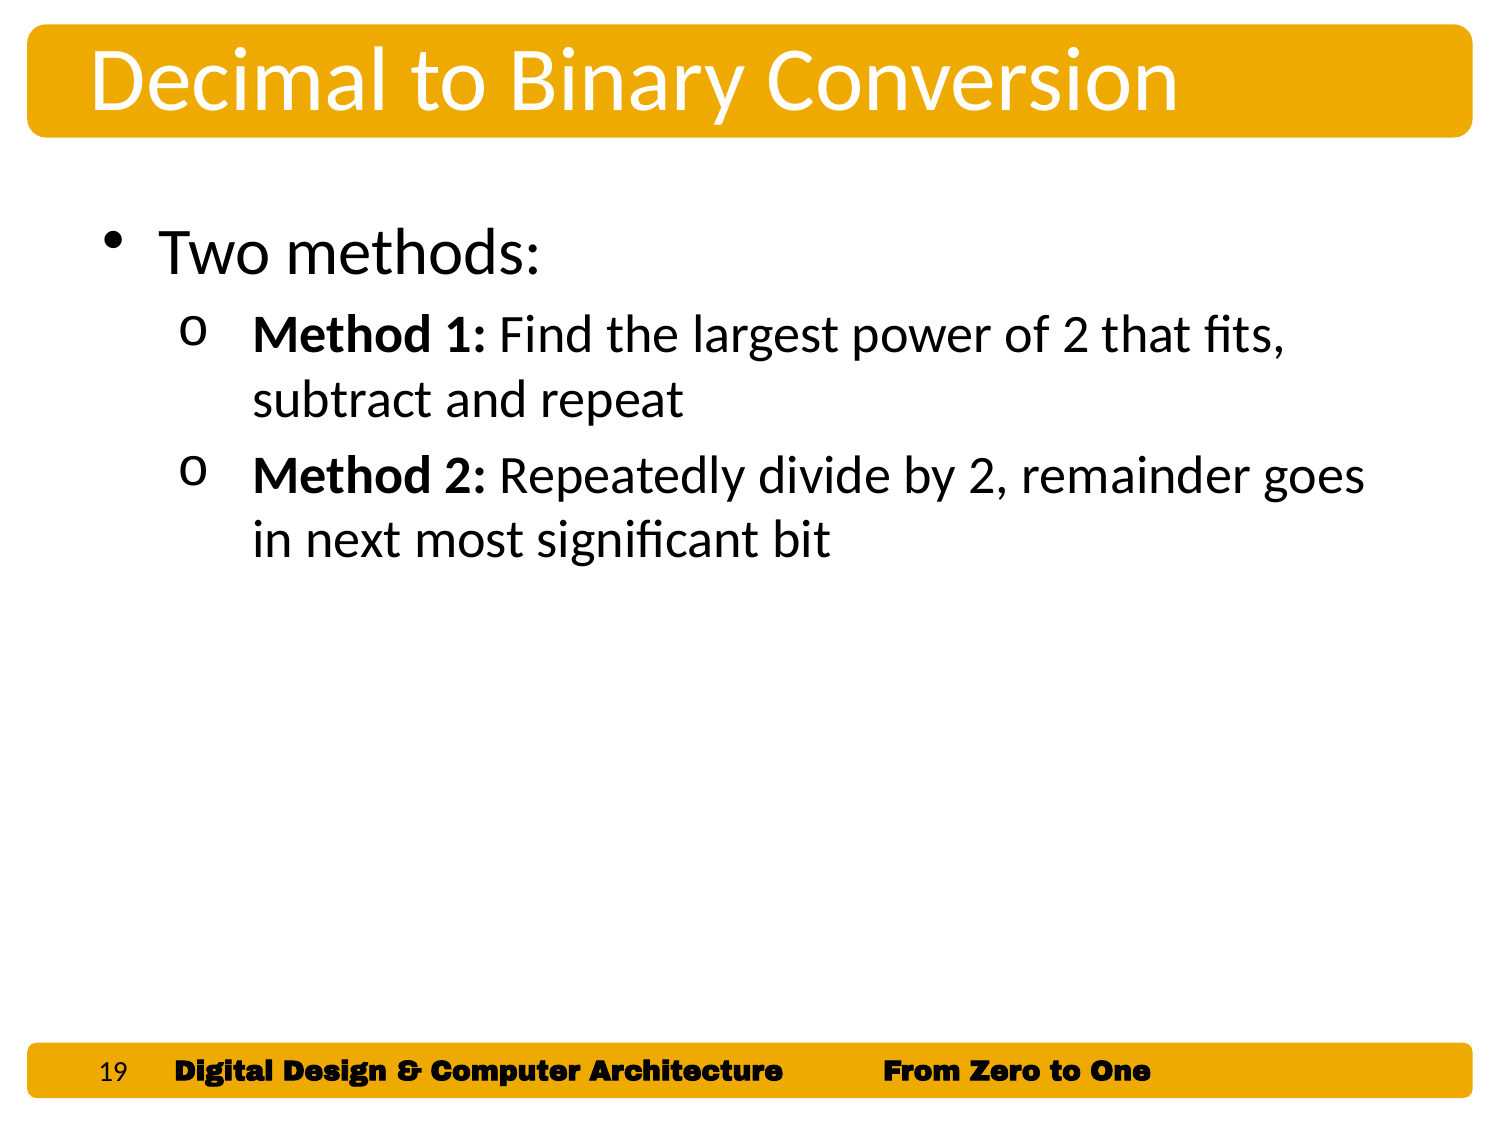

Decimal to Binary Conversion

Two methods:
Method 1: Find the largest power of 2 that fits, subtract and repeat
Method 2: Repeatedly divide by 2, remainder goes in next most significant bit
19